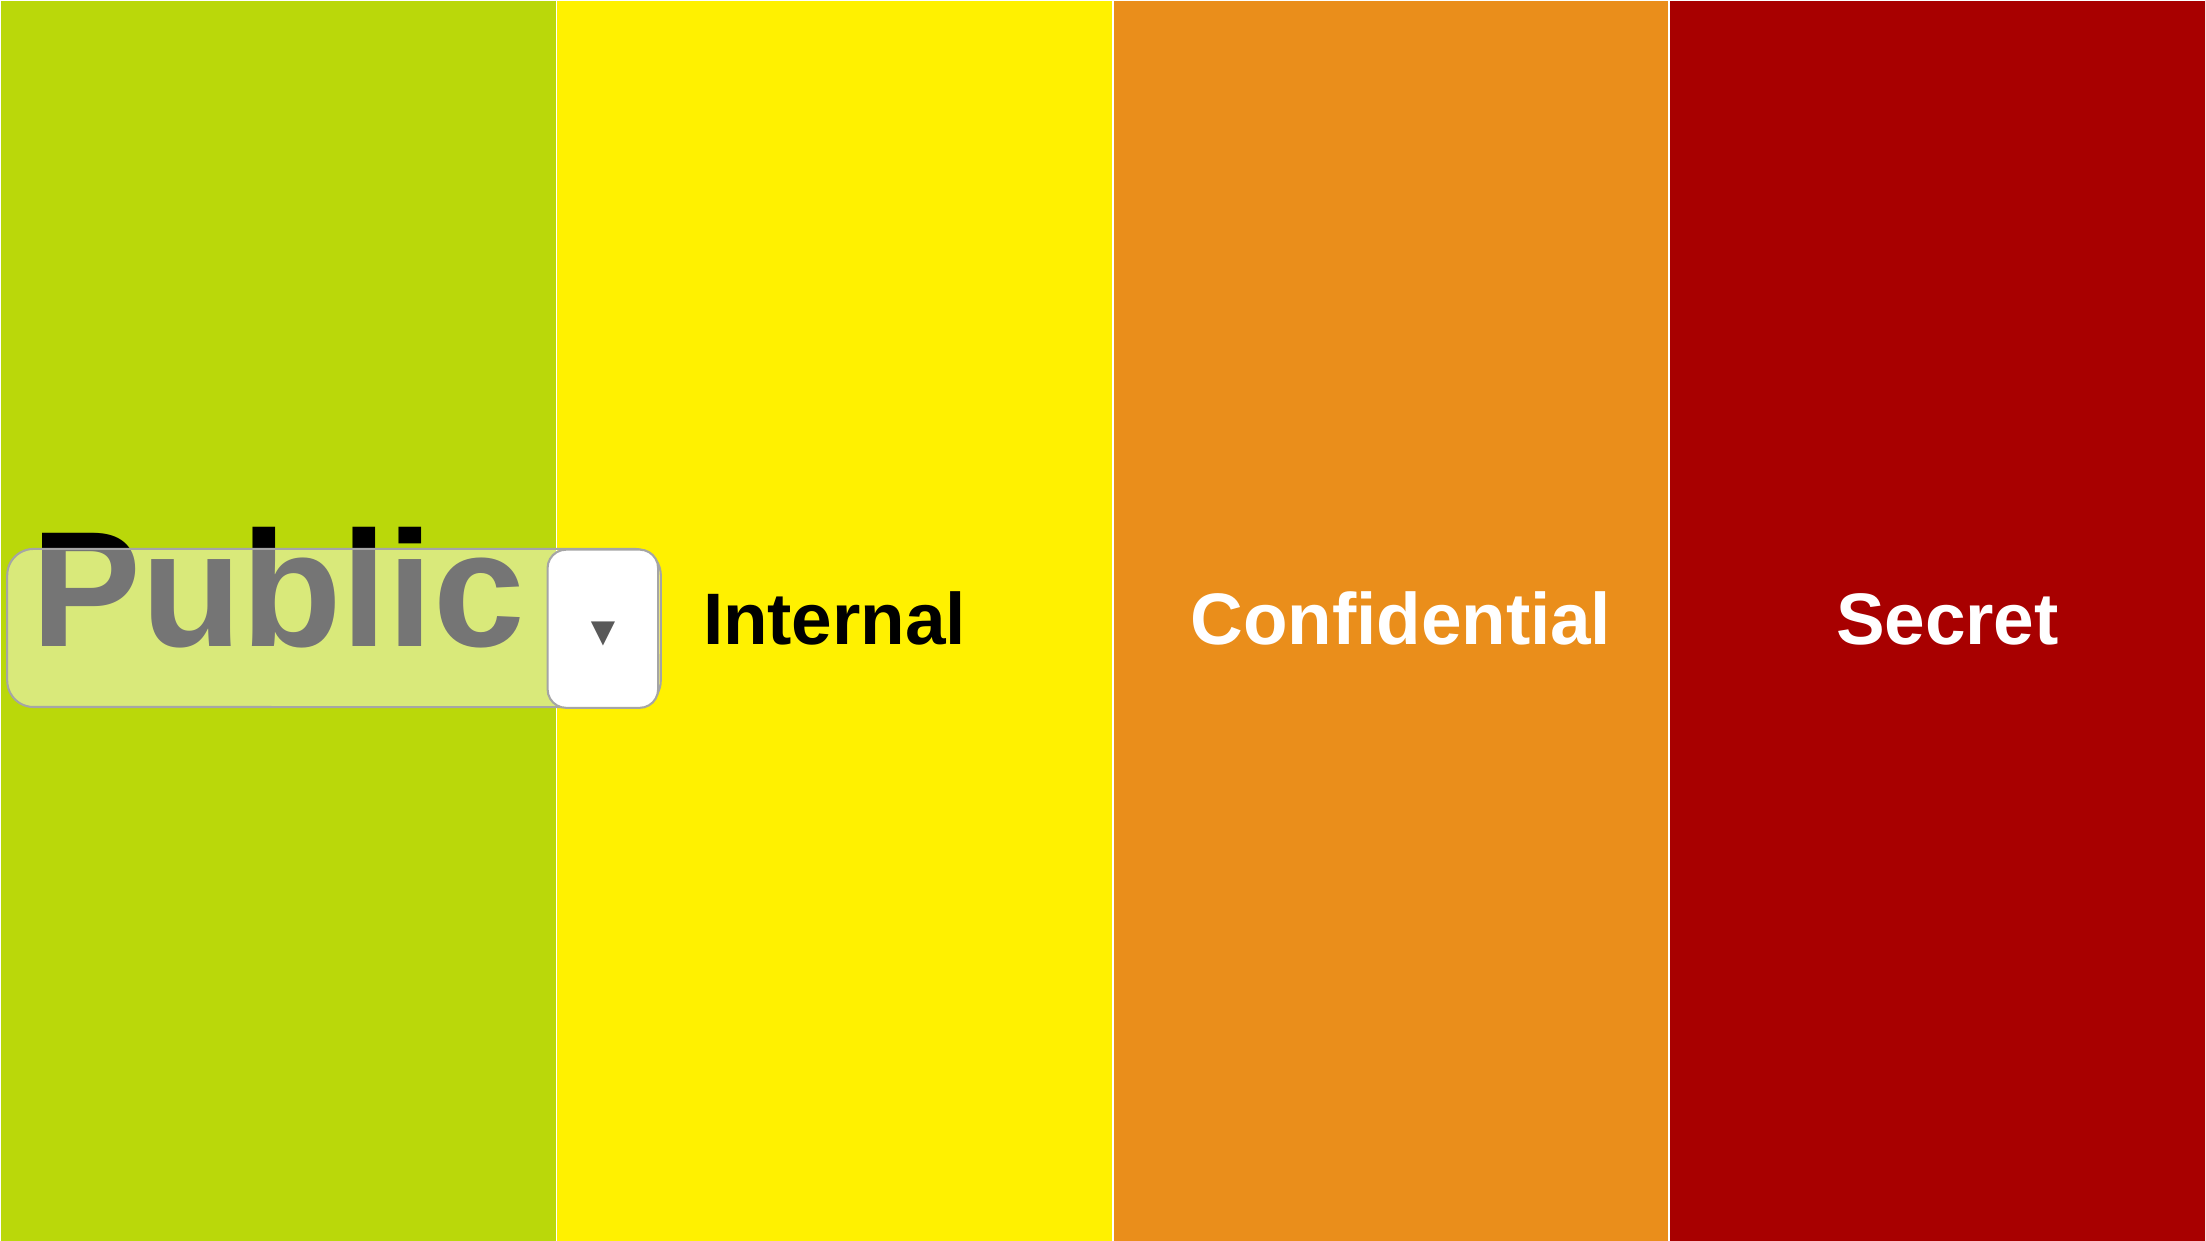

| Public | Internal | Confidential | Secret |
| --- | --- | --- | --- |

▼